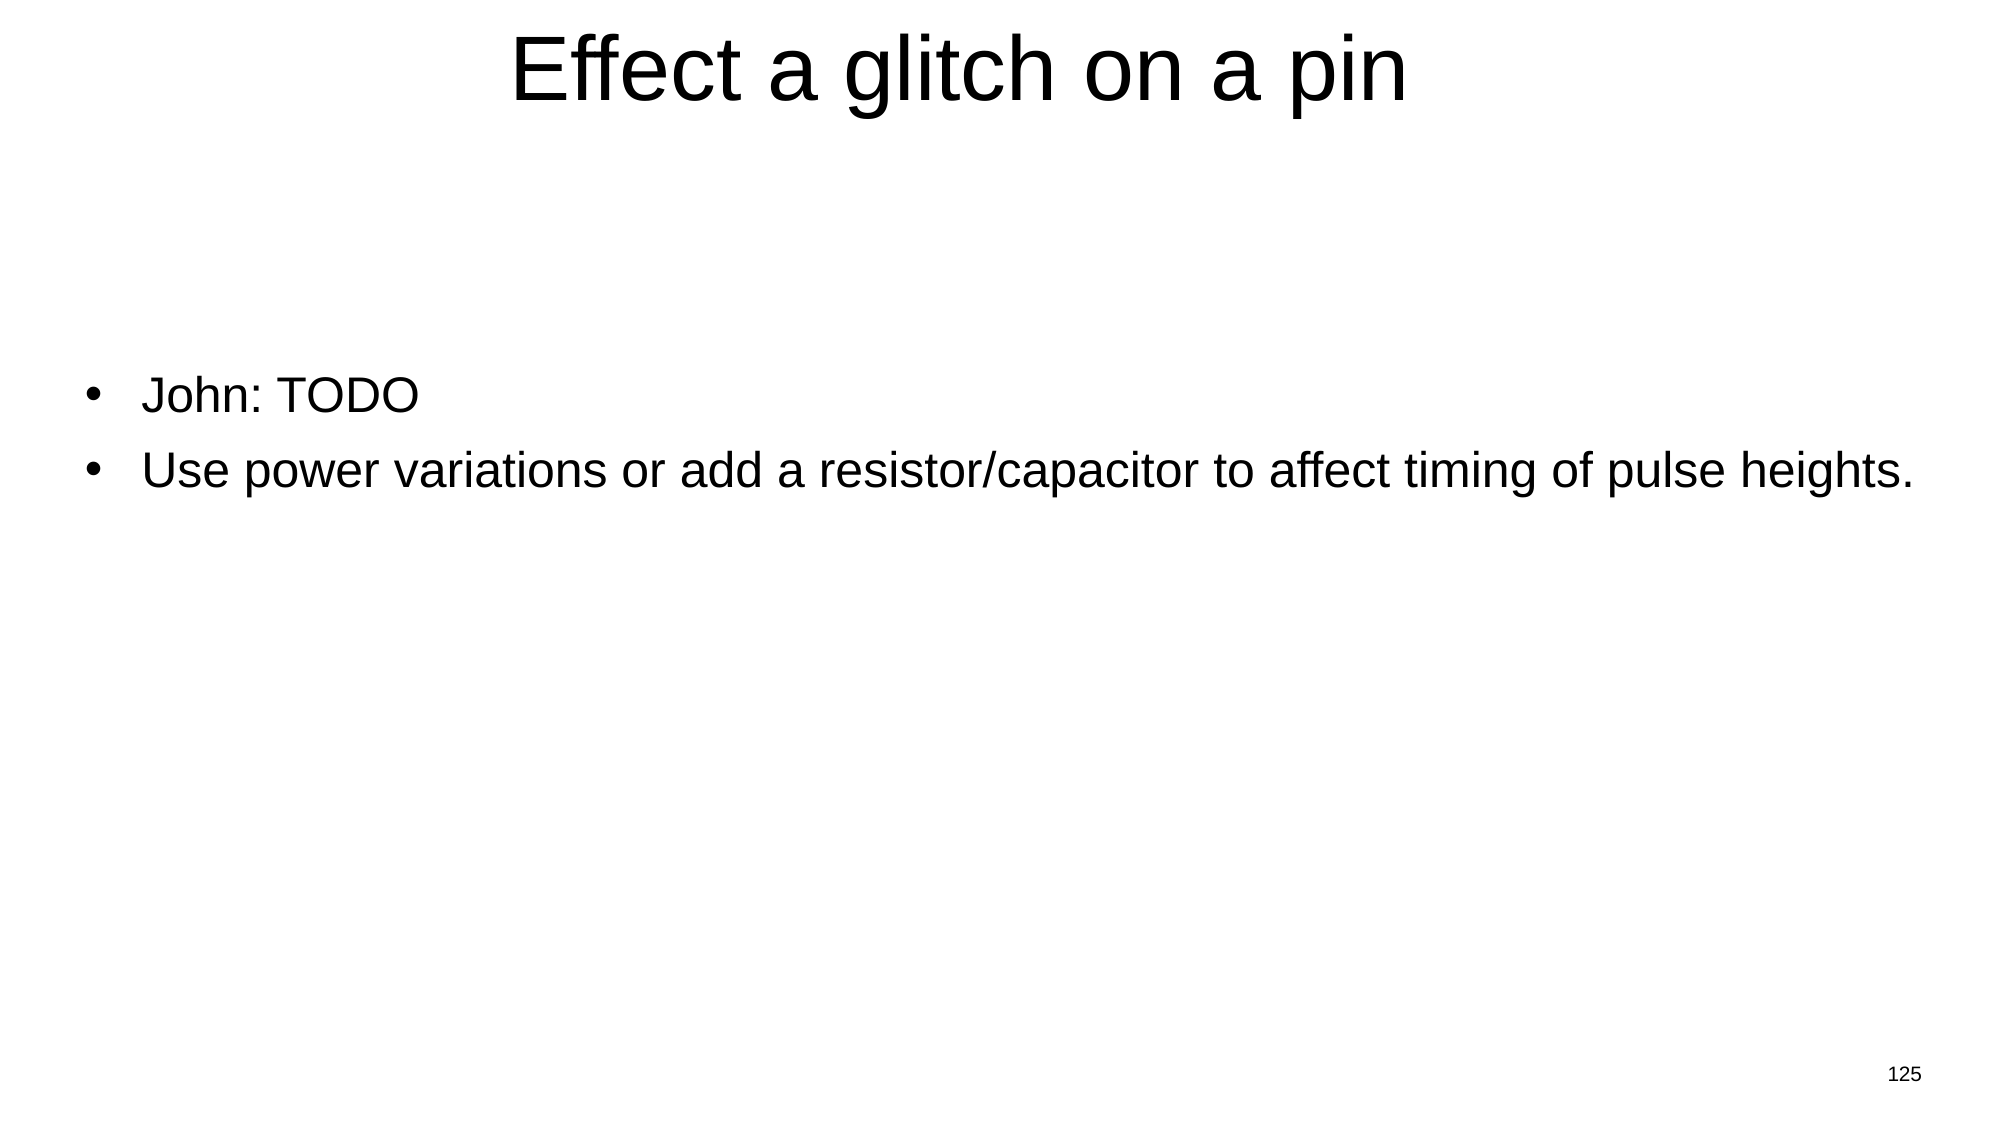

# Effect a glitch on a pin
John: TODO
Use power variations or add a resistor/capacitor to affect timing of pulse heights.
125